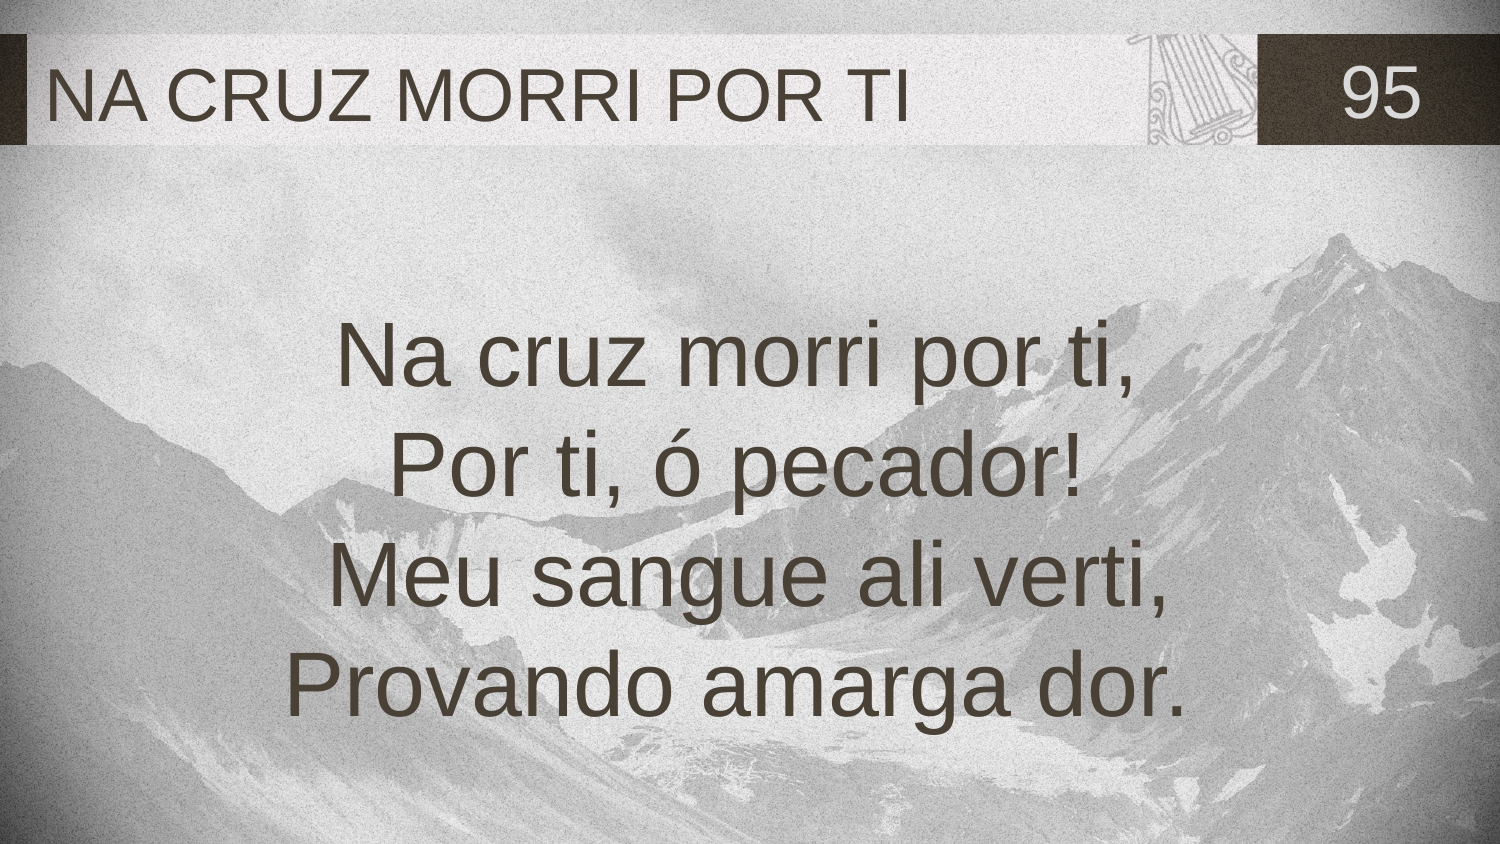

# NA CRUZ MORRI POR TI
95
Na cruz morri por ti,
Por ti, ó pecador!
Meu sangue ali verti,
Provando amarga dor.